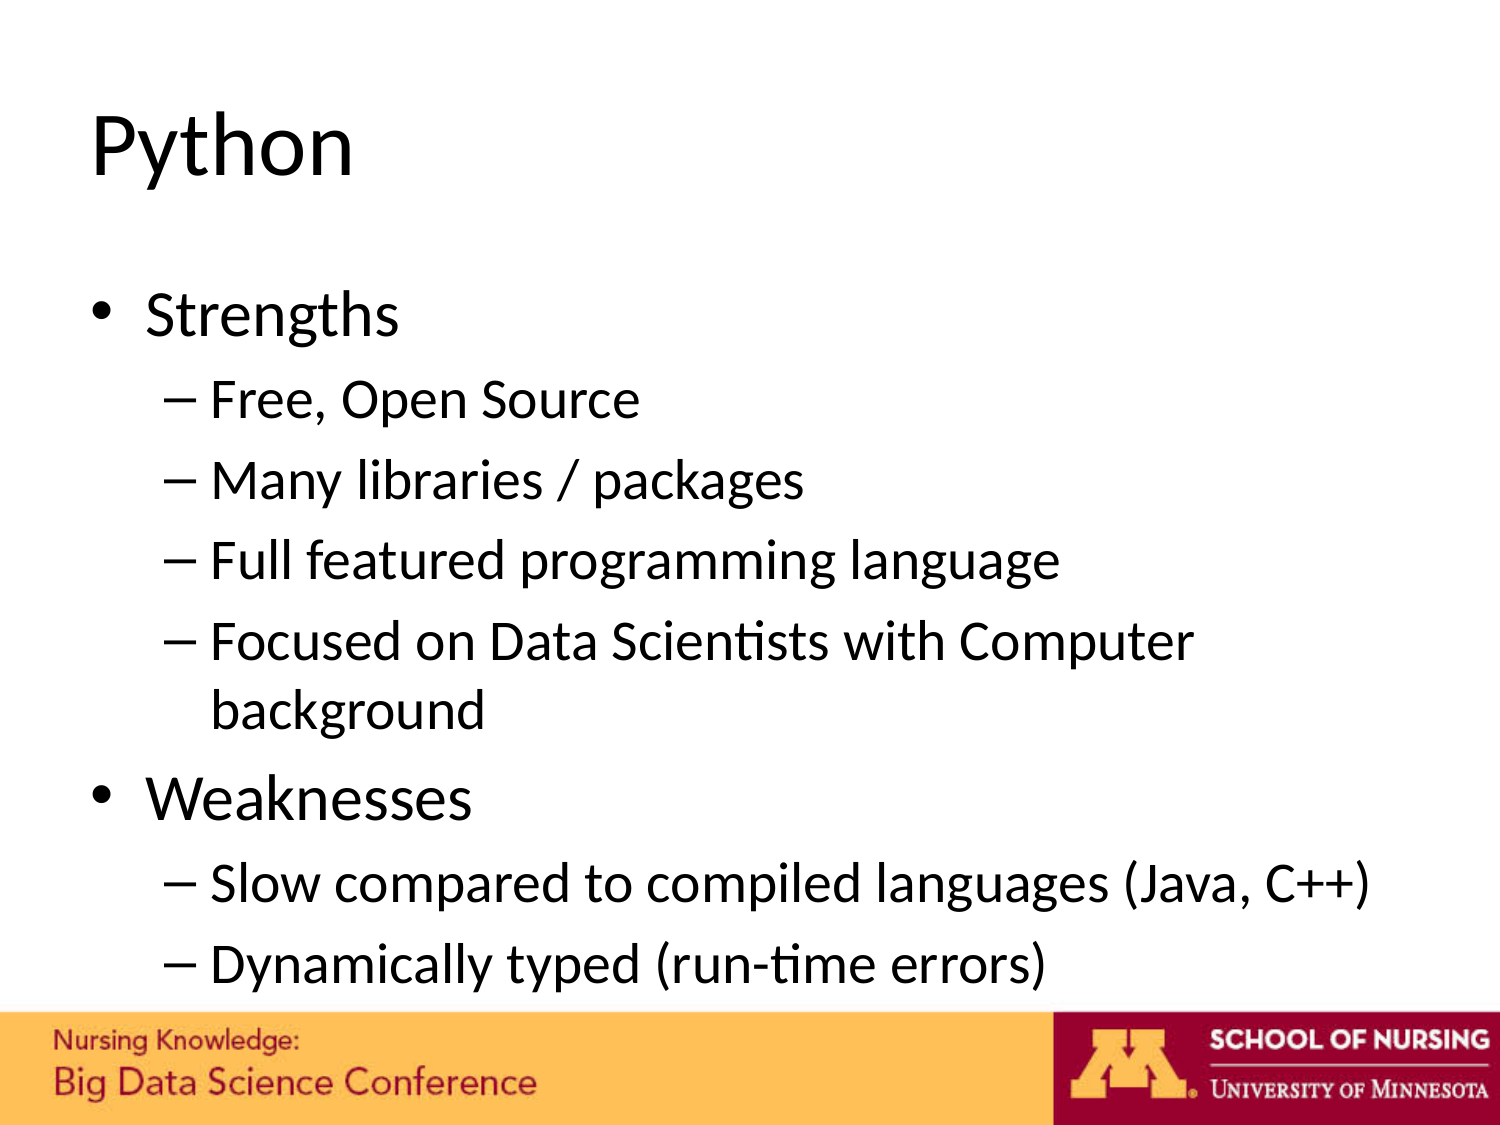

# Python
Strengths
Free, Open Source
Many libraries / packages
Full featured programming language
Focused on Data Scientists with Computer background
Weaknesses
Slow compared to compiled languages (Java, C++)
Dynamically typed (run-time errors)